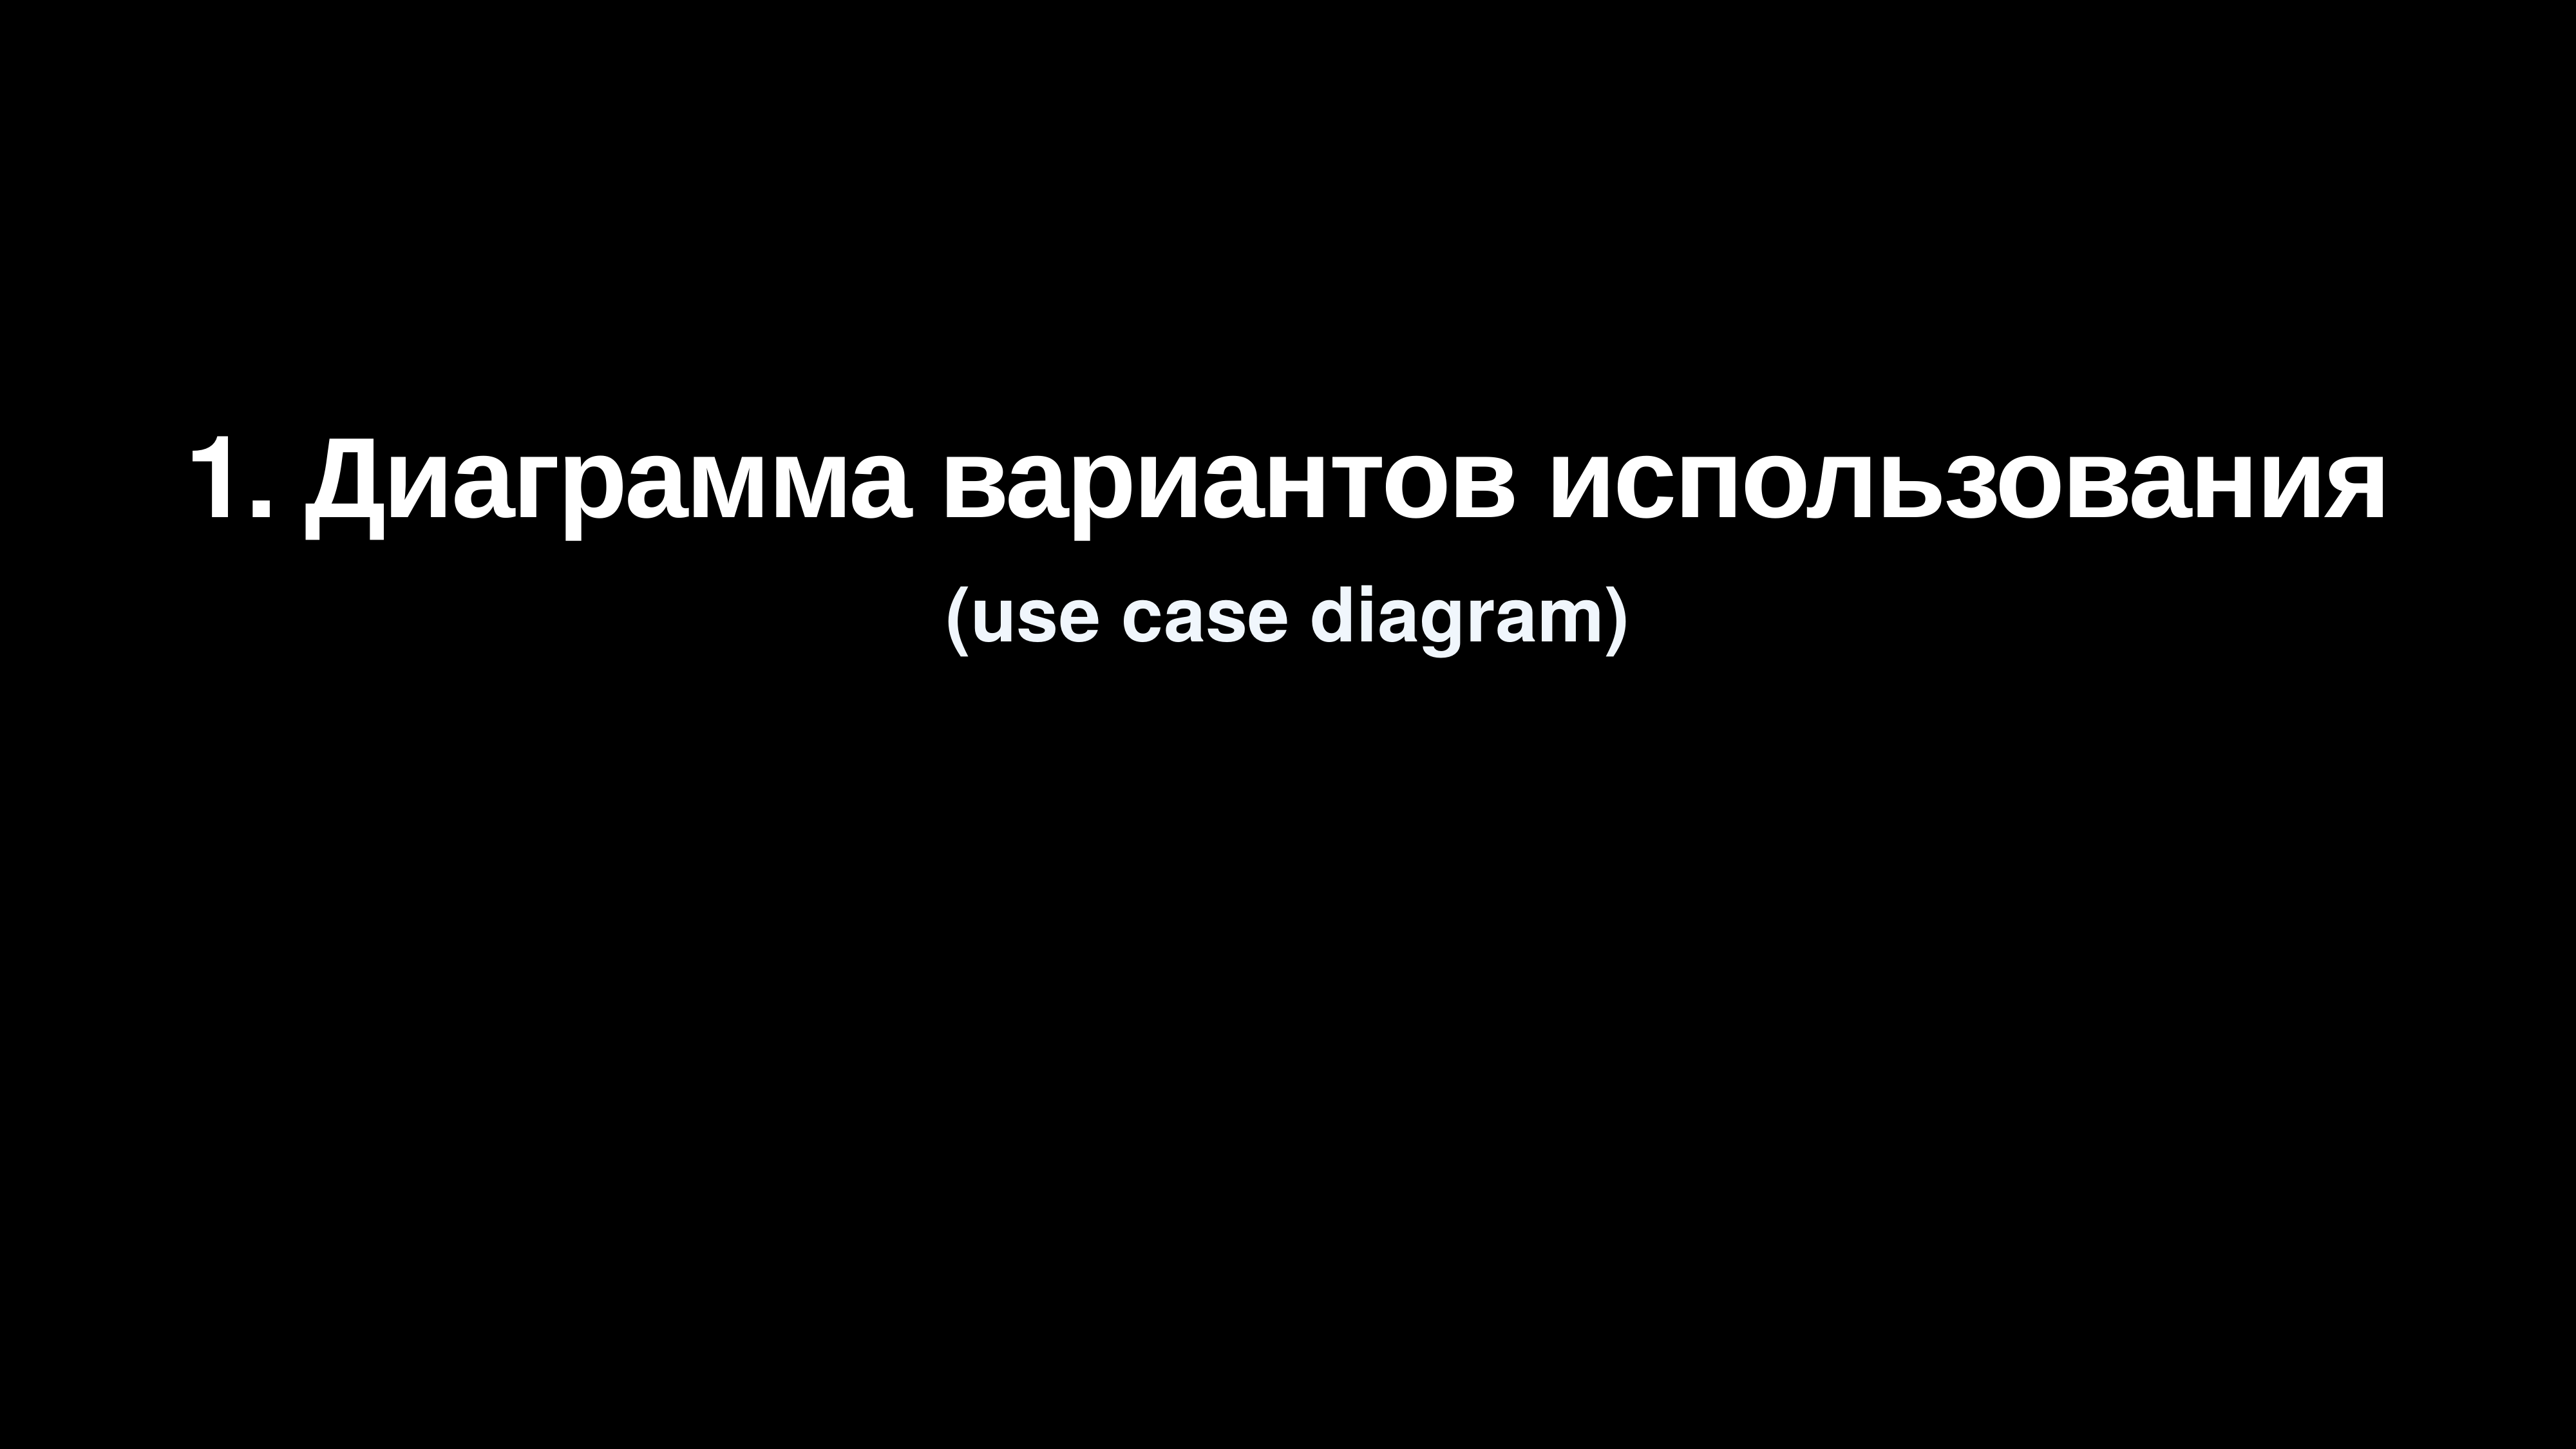

# 1. Диаграмма вариантов использования
(use case diagram)